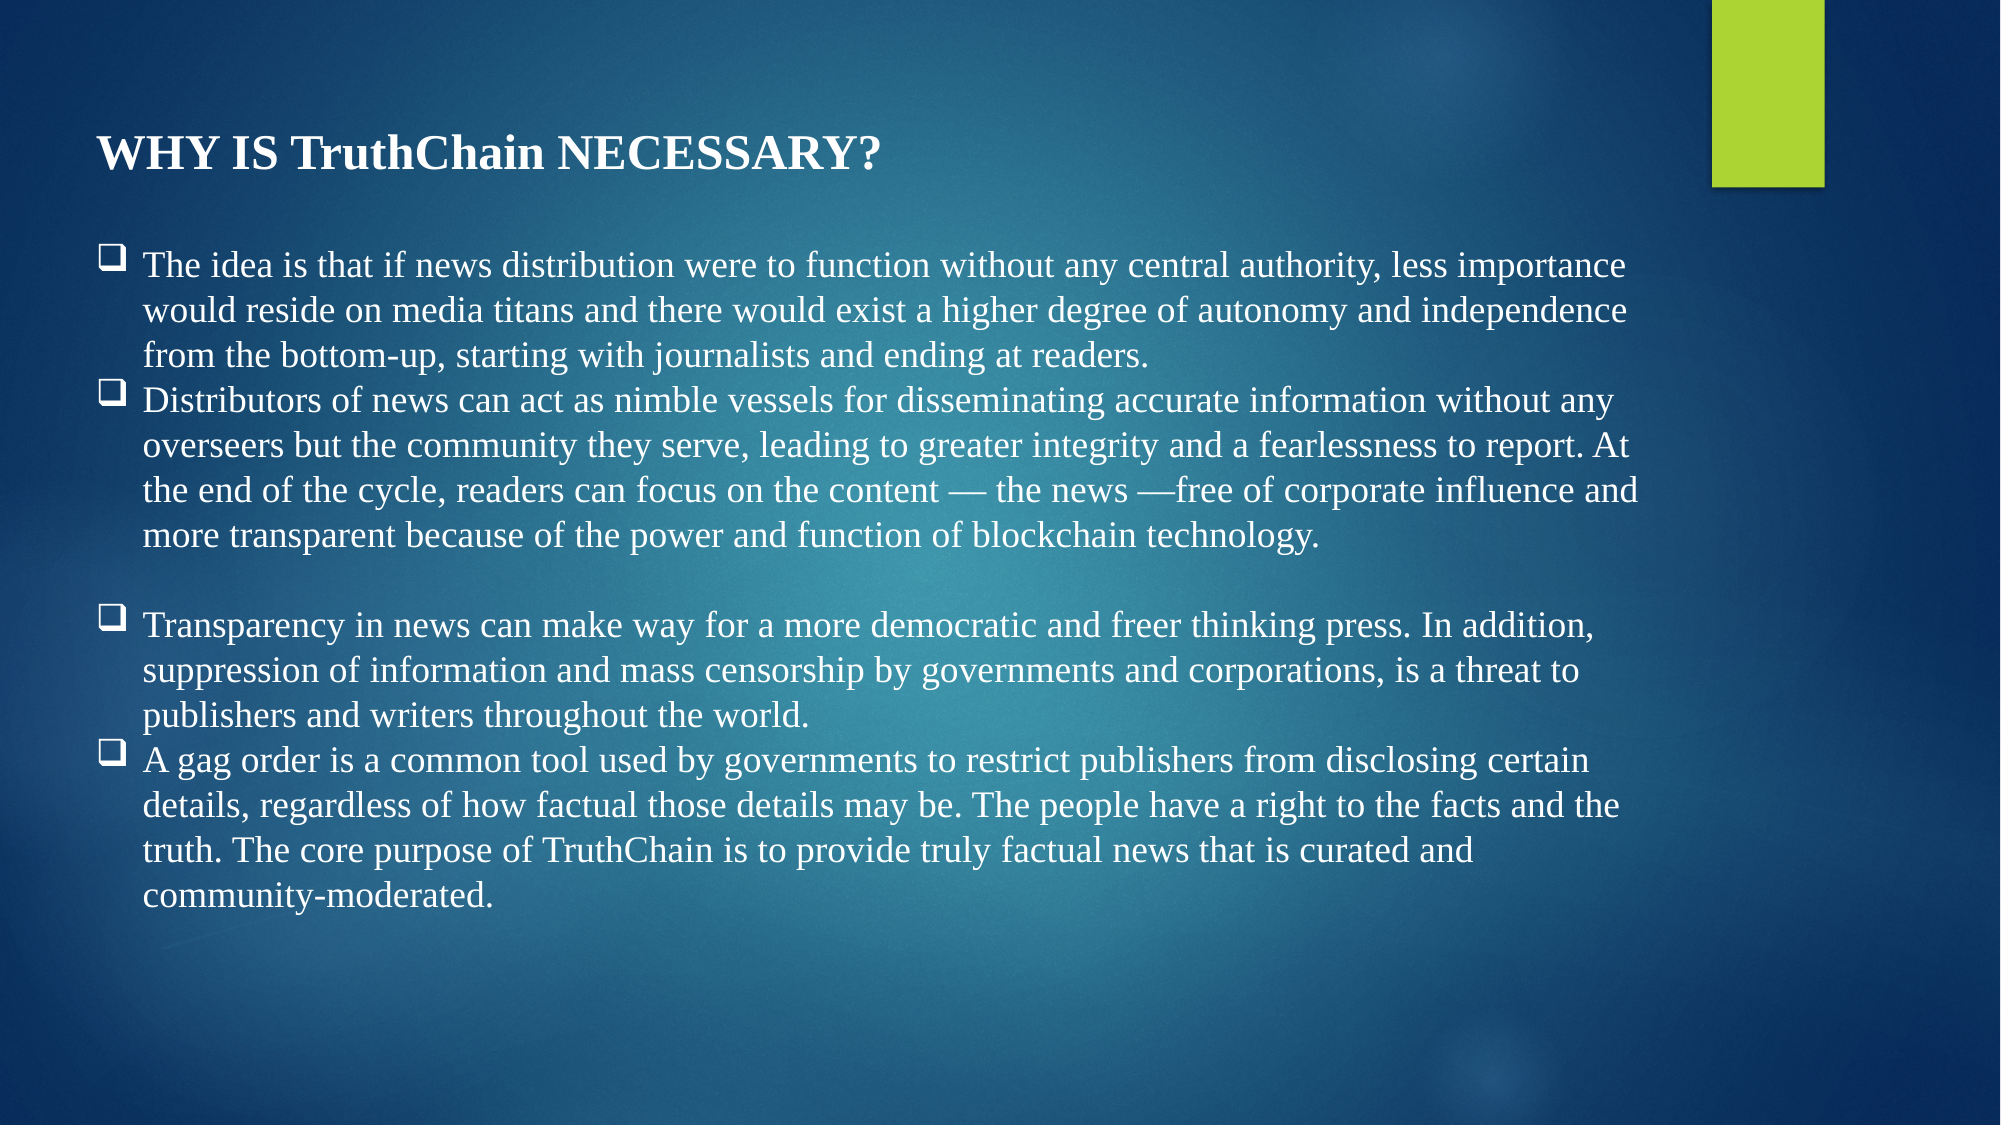

WHY IS TruthChain NECESSARY?

The idea is that if news distribution were to function without any central authority, less importance would reside on media titans and there would exist a higher degree of autonomy and independence from the bottom-up, starting with journalists and ending at readers.
Distributors of news can act as nimble vessels for disseminating accurate information without any overseers but the community they serve, leading to greater integrity and a fearlessness to report. At the end of the cycle, readers can focus on the content — the news —free of corporate influence and more transparent because of the power and function of blockchain technology.

Transparency in news can make way for a more democratic and freer thinking press. In addition, suppression of information and mass censorship by governments and corporations, is a threat to publishers and writers throughout the world.
A gag order is a common tool used by governments to restrict publishers from disclosing certain details, regardless of how factual those details may be. The people have a right to the facts and the truth. The core purpose of TruthChain is to provide truly factual news that is curated and community-moderated.